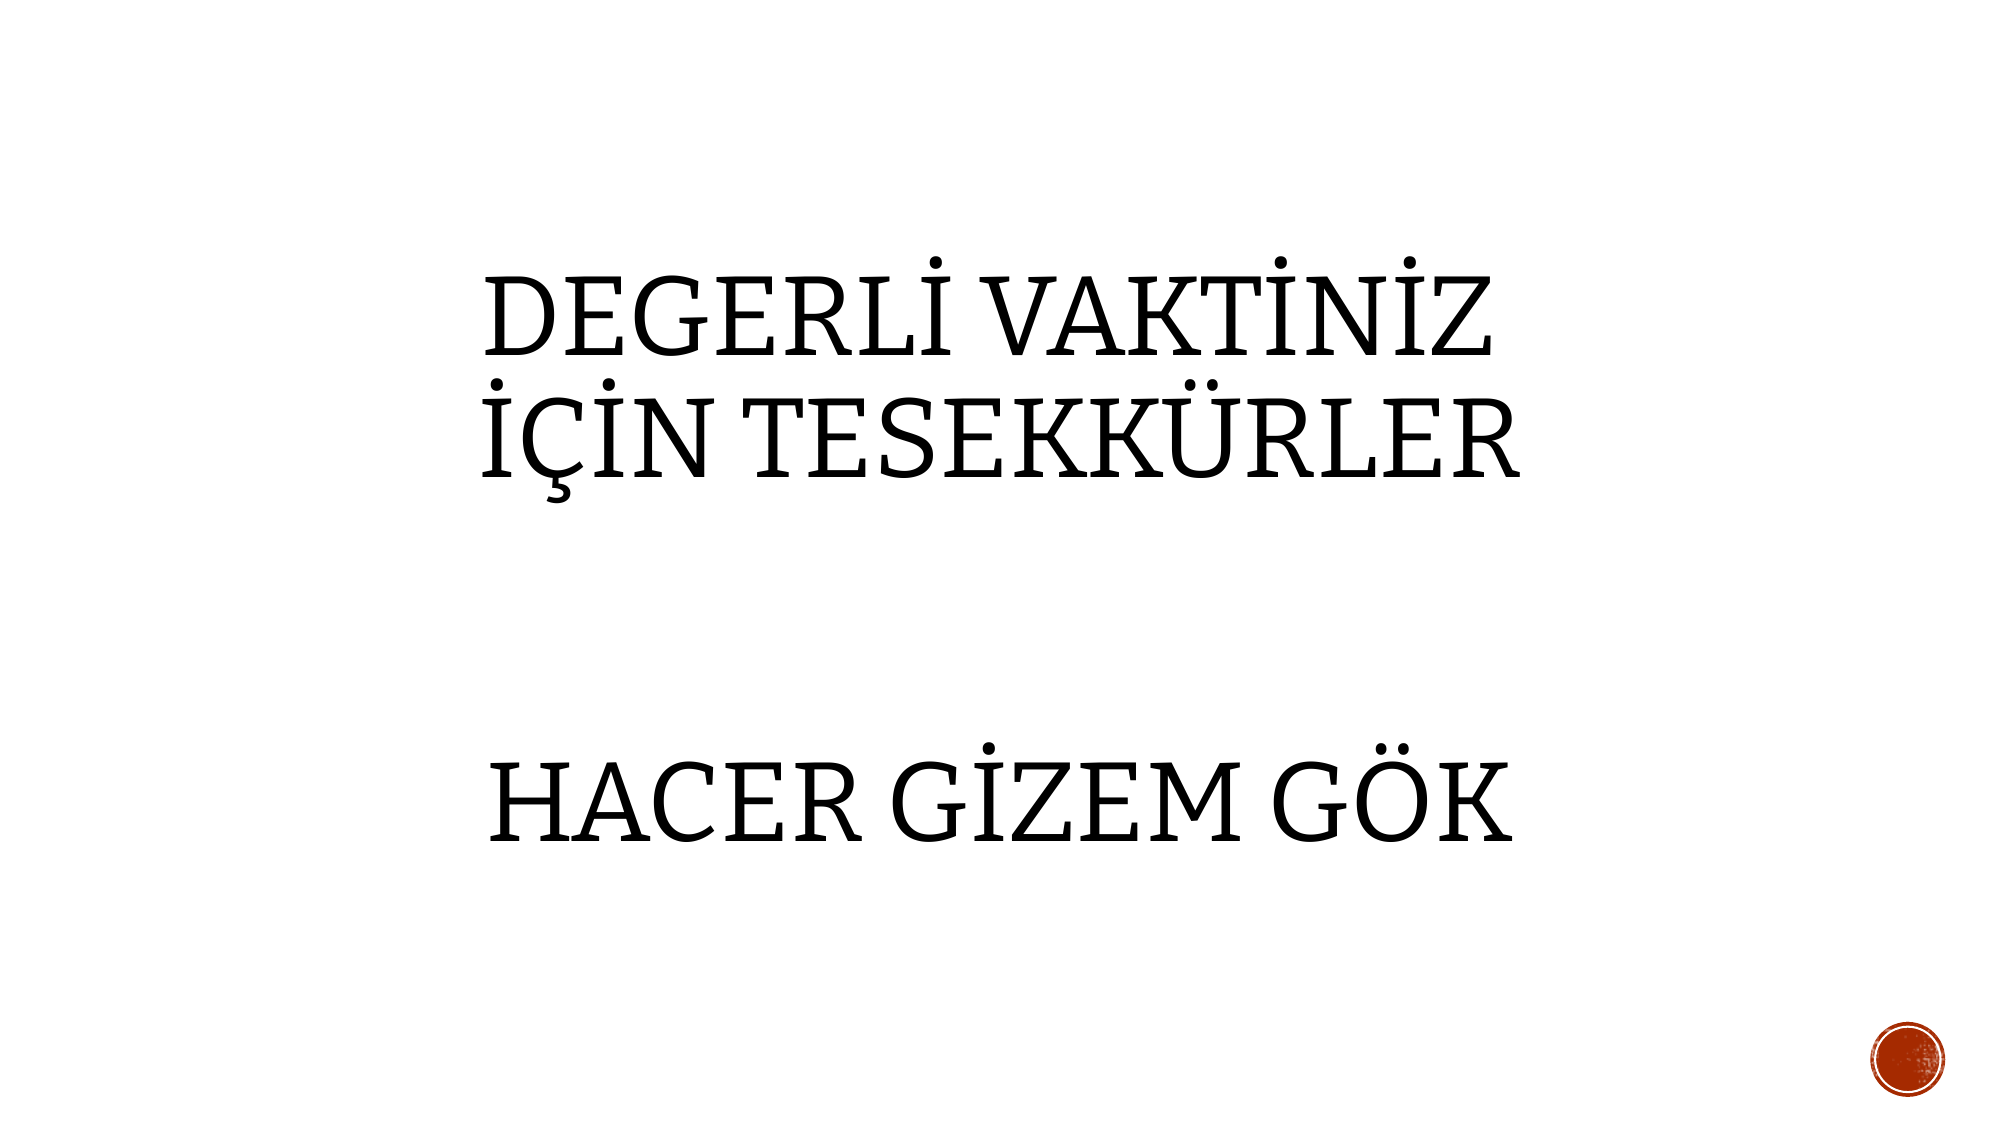

# Degerli vaktiniz için tesekkürler Hacer gizem gök